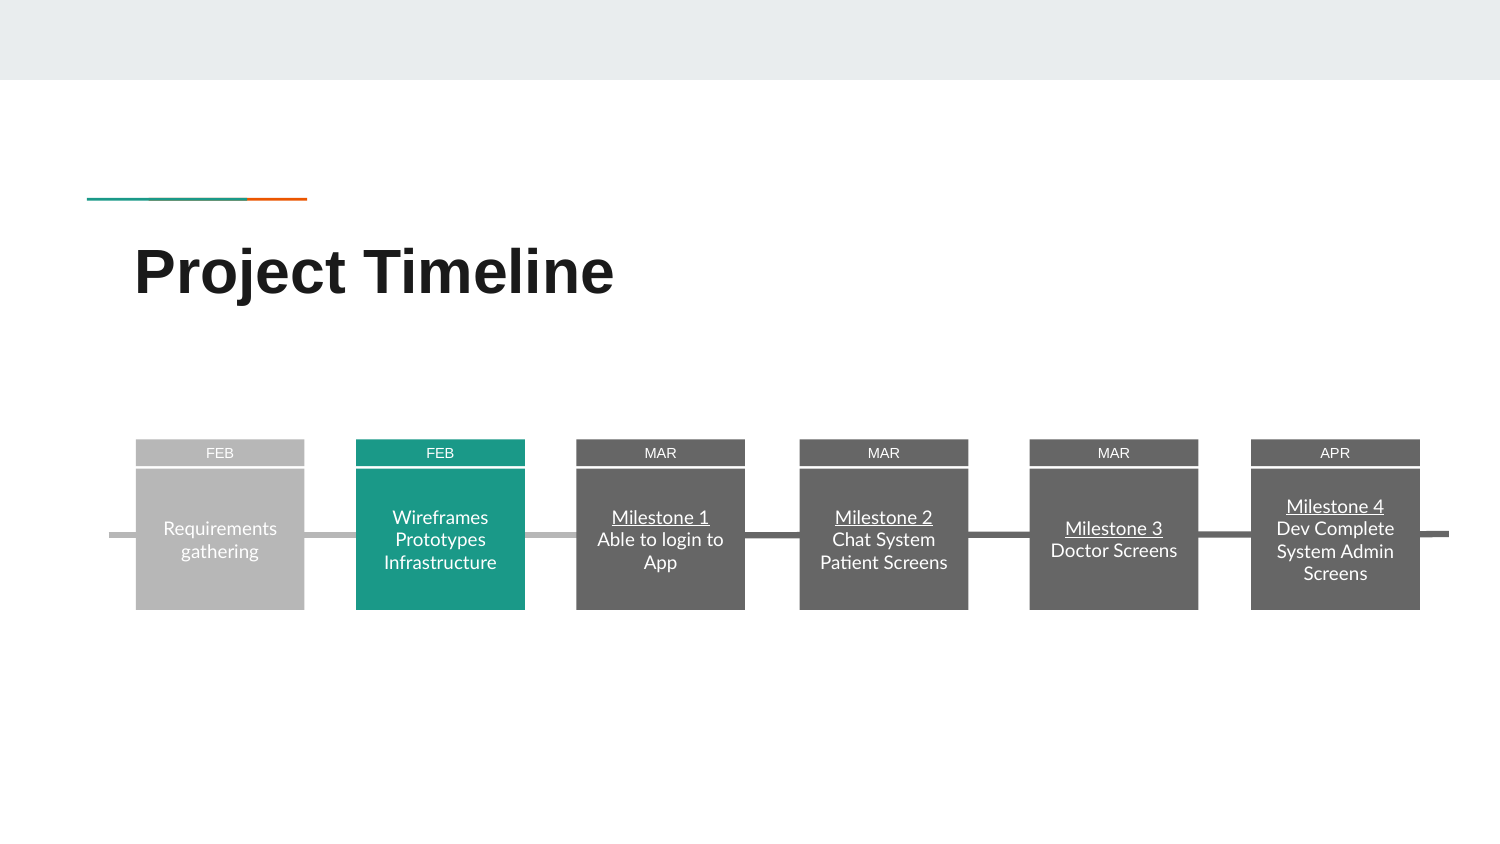

# Project Timeline
APR
Milestone 4
Dev Complete
System Admin Screens
FEB
Wireframes
Prototypes
Infrastructure
FEB
Requirements gathering
MAR
Milestone 1
Able to login to App
MAR
Milestone 2
Chat System
Patient Screens
MAR
Milestone 3
Doctor Screens